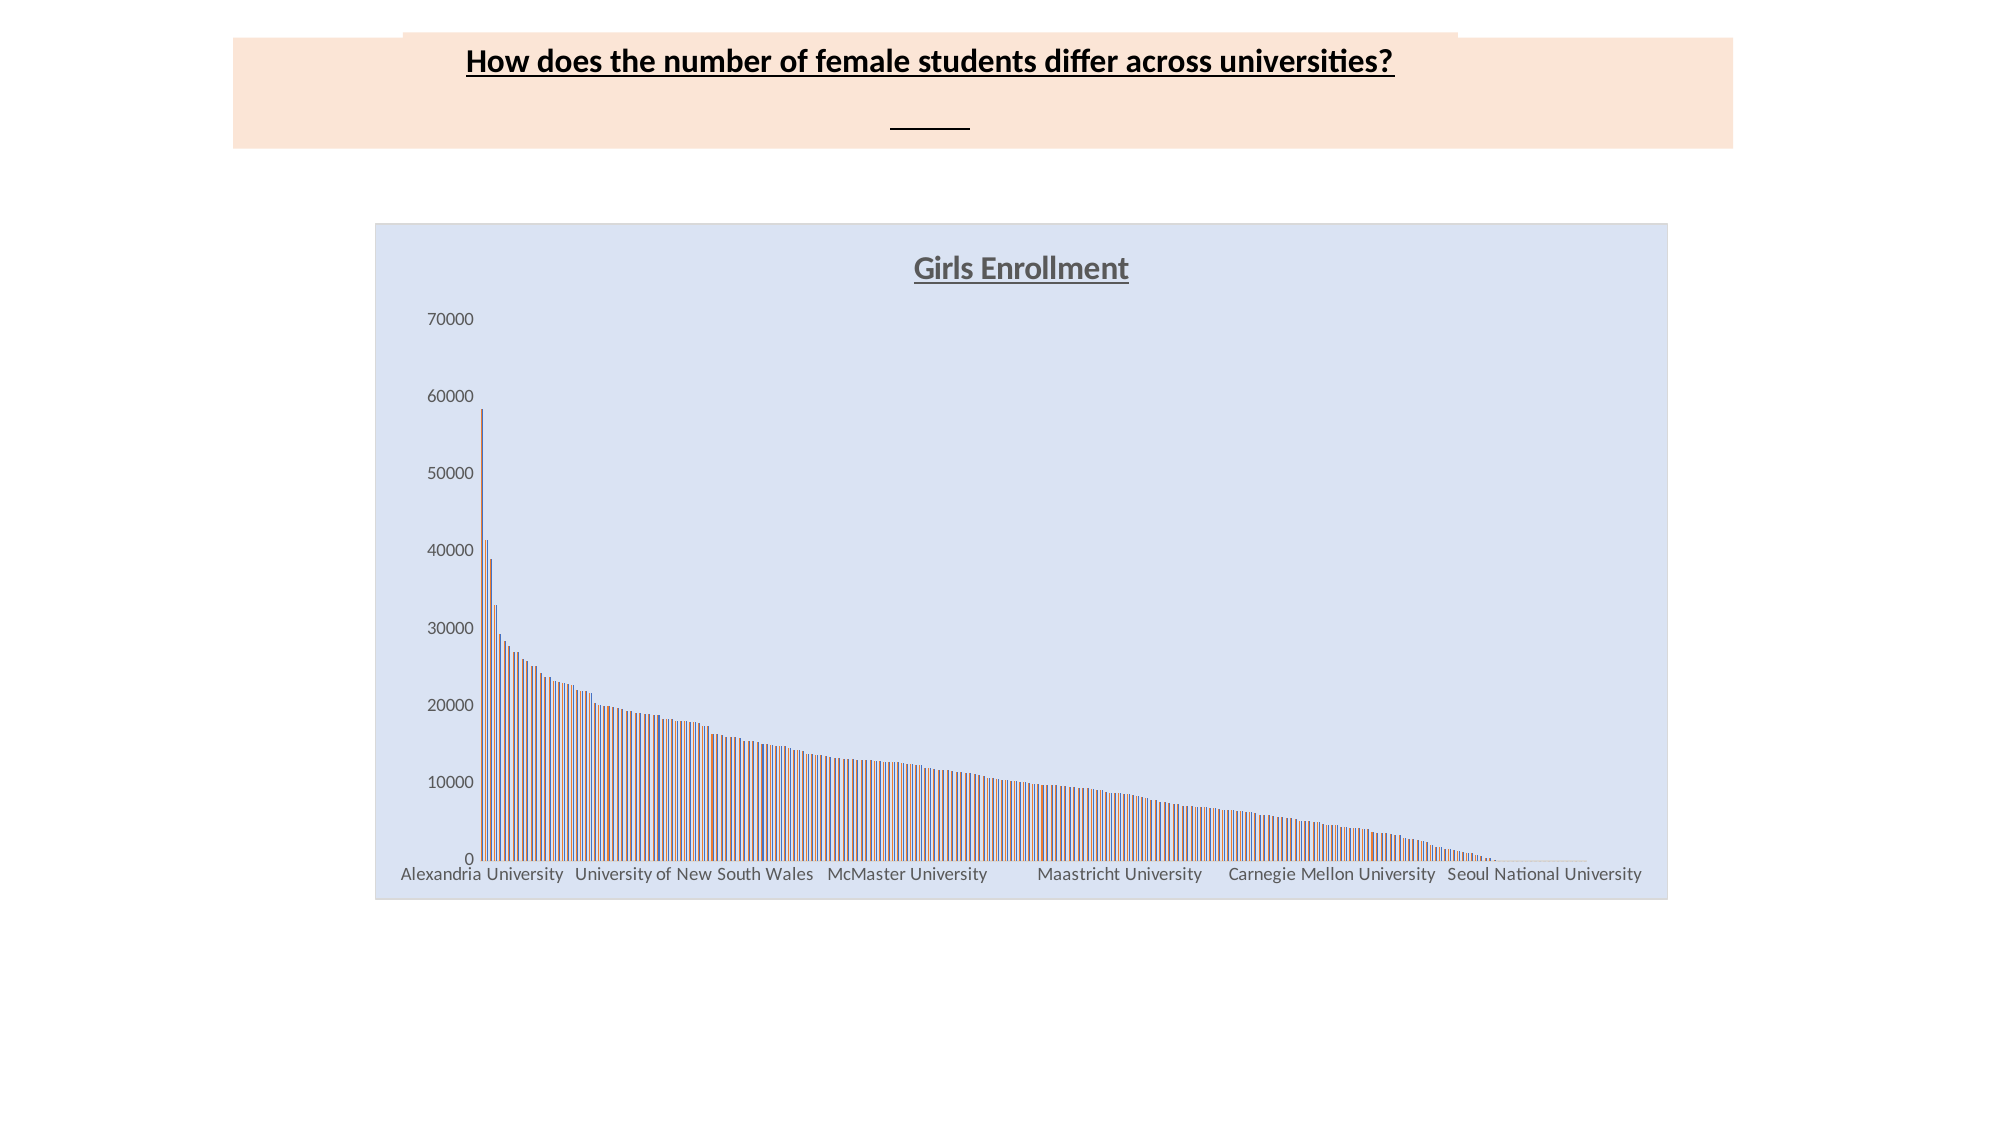

How does the number of female students differ across universities?
#
Is there a relationship between a university's score and the student-staff ratio?

### Chart: Girls Enrollment

| Category | Total Girls | Total Girls |
|---|---|---|
| Alexandria University | 58618.0 | 58618.0 |
| Arizona State University | 41618.0 | 41618.0 |
| University of SÃ£o Paulo | 39073.0 | 39073.0 |
| Indiana University | 33108.0 | 33108.0 |
| University of Barcelona | 29444.0 | 29444.0 |
| Monash University | 28494.0 | 28494.0 |
| University of Massachusetts | 27910.0 | 27910.0 |
| University of British Columbia | 27082.0 | 27082.0 |
| University of Florida | 27051.0 | 27051.0 |
| Sun Yat-sen University | 26189.0 | 26189.0 |
| University of Cologne | 25968.0 | 25968.0 |
| Ohio State University | 25216.0 | 25216.0 |
| University of Texas at Austin | 25208.0 | 25208.0 |
| University of Minnesota | 24349.0 | 24349.0 |
| University of Sydney | 23865.0 | 23865.0 |
| Texas A&M University | 23809.0 | 23809.0 |
| University of Washington | 23331.0 | 23331.0 |
| University of Vienna | 23216.0 | 23216.0 |
| New York University | 23131.0 | 23131.0 |
| KU Leuven | 22952.0 | 22952.0 |
| Michigan State University | 22822.0 | 22822.0 |
| LMU Munich | 22128.0 | 22128.0 |
| University of Melbourne | 22070.0 | 22070.0 |
| University of Ottawa | 22040.0 | 22040.0 |
| University of Montreal | 21810.0 | 21810.0 |
| Pennsylvania State University | 20470.0 | 20470.0 |
| University of Wisconsin-Madison | 20224.0 | 20224.0 |
| University of Illinois at Urbana-Champaign | 20082.0 | 20082.0 |
| University of Michigan | 20057.0 | 20057.0 |
| University of Alberta | 19964.0 | 19964.0 |
| University of California, Los Angeles | 19867.0 | 19867.0 |
| Stockholm University | 19663.0 | 19663.0 |
| University of Cincinnati | 19498.0 | 19498.0 |
| Zhejiang University | 19478.0 | 19478.0 |
| Free University of Berlin | 19176.0 | 19176.0 |
| Goethe University Frankfurt | 19117.0 | 19117.0 |
| University of California, Davis | 19097.0 | 19097.0 |
| University of Southern California | 18998.0 | 18998.0 |
| University of Arizona | 18943.0 | 18943.0 |
| Rutgers, the State University of New Jersey | 18886.0 | 18886.0 |
| University of Copenhagen | 18455.0 | 18455.0 |
| The University of Queensland | 18401.0 | 18401.0 |
| Ghent University | 18335.0 | 18335.0 |
| University of Manchester | 18168.0 | 18168.0 |
| Utrecht University | 18160.0 | 18160.0 |
| University of California, Berkeley | 18093.0 | 18093.0 |
| Autonomous University of Barcelona | 18017.0 | 18017.0 |
| University of New South Wales | 18005.0 | 18005.0 |
| University of Bonn | 17861.0 | 17861.0 |
| McGill University | 17543.0 | 17543.0 |
| Paris Diderot University â€“ Paris 7 | 17486.0 | 17486.0 |
| Purdue University | 16488.0 | 16488.0 |
| University of TÃ¼bingen | 16430.0 | 16430.0 |
| University of Nottingham | 16278.0 | 16278.0 |
| Fudan University | 16088.0 | 16088.0 |
| University of Auckland | 16085.0 | 16085.0 |
| University of Leeds | 16068.0 | 16068.0 |
| Heidelberg University | 15885.0 | 15885.0 |
| UniversitÃ© catholique de Louvain | 15582.0 | 15582.0 |
| University of Helsinki | 15513.0 | 15513.0 |
| National University of Singapore | 15480.0 | 15480.0 |
| University of North Carolina at Chapel Hill | 15380.0 | 15380.0 |
| University of Zurich | 15152.0 | 15152.0 |
| University of WÃ¼rzburg | 15148.0 | 15148.0 |
| University of Maryland, College Park | 15039.0 | 15039.0 |
| University of Edinburgh | 14949.0 | 14949.0 |
| TU Dresden | 14905.0 | 14905.0 |
| University College London | 14900.0 | 14900.0 |
| Simon Fraser University | 14652.0 | 14652.0 |
| Uppsala University | 14402.0 | 14402.0 |
| Boston University | 14378.0 | 14378.0 |
| University of Iowa | 14314.0 | 14314.0 |
| University of California, Irvine | 13839.0 | 13839.0 |
| University of Waterloo | 13827.0 | 13827.0 |
| University of Freiburg | 13763.0 | 13763.0 |
| Nanjing University | 13682.0 | 13682.0 |
| University of Birmingham | 13659.0 | 13659.0 |
| University of Pittsburgh | 13507.0 | 13507.0 |
| Kent State University | 13411.0 | 13411.0 |
| Pierre and Marie Curie University | 13374.0 | 13374.0 |
| Lomonosov Moscow State University | 13253.0 | 13253.0 |
| University of Colorado Boulder | 13196.0 | 13196.0 |
| Iowa State University | 13196.0 | 13196.0 |
| University of California, San Diego | 13072.0 | 13072.0 |
| Kingâ€™s College London | 13050.0 | 13050.0 |
| University of GÃ¶ttingen | 13046.0 | 13046.0 |
| VU University Amsterdam | 13037.0 | 13037.0 |
| University of Amsterdam | 13022.0 | 13022.0 |
| Aarhus University | 12903.0 | 12903.0 |
| University of Glasgow | 12891.0 | 12891.0 |
| University of Illinois at Chicago | 12886.0 | 12886.0 |
| UniversitÃ© libre de Bruxelles | 12862.0 | 12862.0 |
| University of Groningen | 12769.0 | 12769.0 |
| Tsinghua University | 12724.0 | 12724.0 |
| McMaster University | 12626.0 | 12626.0 |
| Leiden University | 12521.0 | 12521.0 |
| National Taiwan University | 12437.0 | 12437.0 |
| University of Virginia | 12399.0 | 12399.0 |
| University at Buffalo | 12064.0 | 12064.0 |
| Nanyang Technological University | 12013.0 | 12013.0 |
| Queenâ€™s University | 11883.0 | 11883.0 |
| RWTH Aachen University | 11754.0 | 11754.0 |
| Istanbul Technical University | 11747.0 | 11747.0 |
| Technical University of Munich | 11736.0 | 11736.0 |
| University of Sheffield | 11656.0 | 11656.0 |
| University of Utah | 11553.0 | 11553.0 |
| George Washington University | 11503.0 | 11503.0 |
| University of California, Santa Barbara | 11450.0 | 11450.0 |
| Middle East Technical University | 11343.0 | 11343.0 |
| Hong Kong Polytechnic University | 11253.0 | 11253.0 |
| University of Southampton | 11090.0 | 11090.0 |
| Stony Brook University | 10954.0 | 10954.0 |
| Syracuse University | 10813.0 | 10813.0 |
| University of Delaware | 10787.0 | 10787.0 |
| University of Cape Town | 10621.0 | 10621.0 |
| University of California, Riverside | 10519.0 | 10519.0 |
| University of Hong Kong | 10513.0 | 10513.0 |
| University of Western Australia | 10426.0 | 10426.0 |
| University of Pennsylvania | 10392.0 | 10392.0 |
| Cornell University | 10284.0 | 10284.0 |
| Radboud University Nijmegen | 10274.0 | 10274.0 |
| Newcastle University | 10087.0 | 10087.0 |
| University of Adelaide | 9970.0 | 9970.0 |
| Drexel University | 9942.0 | 9942.0 |
| Erasmus University Rotterdam | 9878.0 | 9878.0 |
| University of Victoria | 9845.0 | 9845.0 |
| University of Innsbruck | 9833.0 | 9833.0 |
| University of Liverpool | 9784.0 | 9784.0 |
| Queenâ€™s University Belfast | 9688.0 | 9688.0 |
| Hebrew University of Jerusalem | 9687.0 | 9687.0 |
| University of Exeter | 9588.0 | 9588.0 |
| University of Geneva | 9557.0 | 9557.0 |
| Sungkyunkwan University (SKKU) | 9502.0 | 9502.0 |
| Chinese University of Hong Kong | 9495.0 | 9495.0 |
| University of Bristol | 9490.0 | 9490.0 |
| Northeastern University | 9270.0 | 9270.0 |
| University of California, Santa Cruz | 9224.0 | 9224.0 |
| University of Oxford | 9163.0 | 9163.0 |
| University of Warwick | 8894.0 | 8894.0 |
| Trinity College Dublin | 8847.0 | 8847.0 |
| Northwestern University | 8800.0 | 8800.0 |
| Maastricht University | 8751.0 | 8751.0 |
| University of East Anglia | 8695.0 | 8695.0 |
| University of Cambridge | 8654.0 | 8654.0 |
| University of Trento | 8589.0 | 8589.0 |
| Durham University | 8364.0 | 8364.0 |
| Dalhousie University | 8285.0 | 8285.0 |
| Georgetown University | 8166.0 | 8166.0 |
| University of Bern | 7942.0 | 7942.0 |
| University of Leicester | 7852.0 | 7852.0 |
| University of Miami | 7643.0 | 7643.0 |
| Australian National University | 7594.0 | 7594.0 |
| Johns Hopkins University | 7564.0 | 7564.0 |
| Duke University | 7434.0 | 7434.0 |
| Queen Mary University of London | 7415.0 | 7415.0 |
| Osaka University | 7175.0 | 7175.0 |
| University of Texas at Dallas | 7175.0 | 7175.0 |
| Boston College | 7137.0 | 7137.0 |
| University of Aberdeen | 6987.0 | 6987.0 |
| University of Dundee | 6977.0 | 6977.0 |
| University of Bergen | 6974.0 | 6974.0 |
| University of Antwerp | 6914.0 | 6914.0 |
| Emory University | 6909.0 | 6909.0 |
| University of Basel | 6778.0 | 6778.0 |
| University of Reading | 6628.0 | 6628.0 |
| Karlsruhe Institute of Technology | 6576.0 | 6576.0 |
| Stanford University | 6550.0 | 6550.0 |
| University of Sussex | 6481.0 | 6481.0 |
| Pompeu Fabra University | 6432.0 | 6432.0 |
| Hong Kong Baptist University | 6369.0 | 6369.0 |
| Vanderbilt University | 6324.0 | 6324.0 |
| Georgia Institute of Technology | 6190.0 | 6190.0 |
| Lancaster University | 5986.0 | 5986.0 |
| University of Chicago | 5973.0 | 5973.0 |
| University of Konstanz | 5902.0 | 5902.0 |
| Yale University | 5876.0 | 5876.0 |
| BoÄŸaziÃ§i University | 5753.0 | 5753.0 |
| ETH Zurich â€“ Swiss Federal Institute of Technology Zurich | 5635.0 | 5635.0 |
| Tufts University | 5621.0 | 5621.0 |
| Imperial College London | 5572.0 | 5572.0 |
| Karolinska Institute | 5442.0 | 5442.0 |
| University of Notre Dame | 5205.0 | 5205.0 |
| Birkbeck, University of London | 5200.0 | 5200.0 |
| Wageningen University and Research Center | 5179.0 | 5179.0 |
| City University of Hong Kong | 5108.0 | 5108.0 |
| Royal Holloway, University of London | 4986.0 | 4986.0 |
| Technion Israel Institute of Technology | 4849.0 | 4849.0 |
| University of St Andrews | 4669.0 | 4669.0 |
| Carnegie Mellon University | 4635.0 | 4635.0 |
| University of Rochester | 4601.0 | 4601.0 |
| Case Western Reserve University | 4444.0 | 4444.0 |
| CharitÃ© - UniversitÃ¤tsmedizin Berlin | 4386.0 | 4386.0 |
| Ulm University | 4318.0 | 4318.0 |
| Tohoku University | 4300.0 | 4300.0 |
| William & Mary | 4248.0 | 4248.0 |
| Delft University of Technology | 4139.0 | 4139.0 |
| Massachusetts Institute of Technology | 4097.0 | 4097.0 |
| Wake Forest University | 3736.0 | 3736.0 |
| KTH Royal Institute of Technology | 3619.0 | 3619.0 |
| Yeshiva University | 3579.0 | 3579.0 |
| Princeton University | 3568.0 | 3568.0 |
| National Sun Yat-sen University | 3454.0 | 3454.0 |
| National Chiao Tung University | 3414.0 | 3414.0 |
| National Tsing Hua University | 3373.0 | 3373.0 |
| Brandeis University | 3022.0 | 3022.0 |
| Dartmouth College | 2904.0 | 2904.0 |
| Rice University | 2787.0 | 2787.0 |
| Technical University of Denmark | 2697.0 | 2697.0 |
| Ã‰cole Polytechnique FÃ©dÃ©rale de Lausanne | 2610.0 | 2610.0 |
| University of Twente | 2453.0 | 2453.0 |
| Rensselaer Polytechnic Institute | 2001.0 | 2001.0 |
| Korea Advanced Institute of Science and Technology (KAIST) | 1805.0 | 1805.0 |
| St Georgeâ€™s, University of London | 1804.0 | 1804.0 |
| Eindhoven University of Technology | 1553.0 | 1553.0 |
| Florida Institute of Technology | 1499.0 | 1499.0 |
| Colorado School of Mines | 1375.0 | 1375.0 |
| Tokyo Institute of Technology | 1246.0 | 1246.0 |
| Ã‰cole Normale SupÃ©rieure | 1104.0 | 1104.0 |
| Ã‰cole normale supÃ©rieure de Lyon | 1087.0 | 1087.0 |
| SabancÄ± University | 1068.0 | 1068.0 |
| California Institute of Technology | 740.0 | 740.0 |
| Pohang University of Science and Technology | 611.0 | 611.0 |
| Ã‰cole Polytechnique | 437.0 | 437.0 |
| Mines ParisTech | 359.0 | 359.0 |
| Scuola Normale Superiore di Pisa | 129.0 | 129.0 |
| Harvard University | 0.0 | 0.0 |
| Columbia University | 0.0 | 0.0 |
| University of Tokyo | 0.0 | 0.0 |
| Peking University | 0.0 | 0.0 |
| Washington University in St Louis | 0.0 | 0.0 |
| Hong Kong University of Science and Technology | 0.0 | 0.0 |
| Brown University | 0.0 | 0.0 |
| Kyoto University | 0.0 | 0.0 |
| Lund University | 0.0 | 0.0 |
| University College Dublin | 0.0 | 0.0 |
| Seoul National University | 0.0 | 0.0 |
| University of Lausanne | 0.0 | 0.0 |
| Humboldt University of Berlin | 0.0 | 0.0 |
| Yonsei University | 0.0 | 0.0 |
| University of Toronto | 0.0 | 0.0 |
| Tel Aviv University | 0.0 | 0.0 |
| University of Oslo | 0.0 | 0.0 |
| University of Science and Technology of China | 0.0 | 0.0 |
| Paris-Sud University | 0.0 | 0.0 |
| Joseph Fourier University | 0.0 | 0.0 |